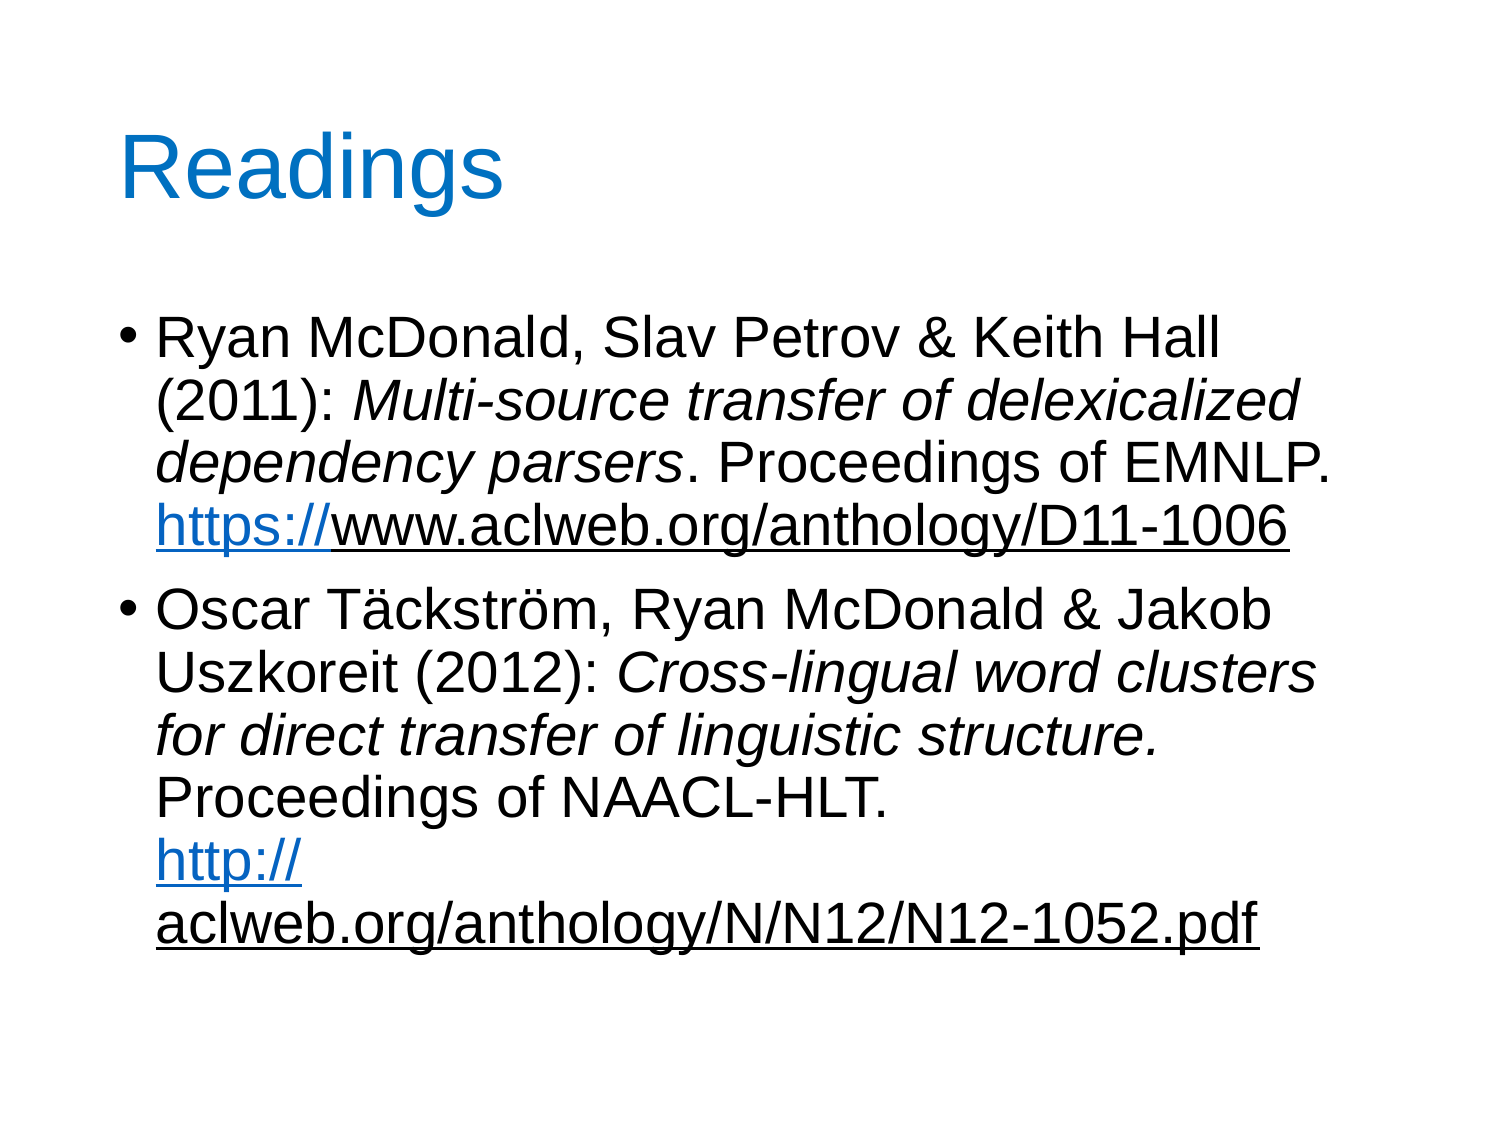

# Readings
Ryan McDonald, Slav Petrov & Keith Hall (2011): Multi-source transfer of delexicalized dependency parsers. Proceedings of EMNLP.
https://www.aclweb.org/anthology/D11-1006
Oscar Täckström, Ryan McDonald & Jakob Uszkoreit (2012): Cross-lingual word clusters for direct transfer of linguistic structure. Proceedings of NAACL-HLT.
http://aclweb.org/anthology/N/N12/N12-1052.pdf